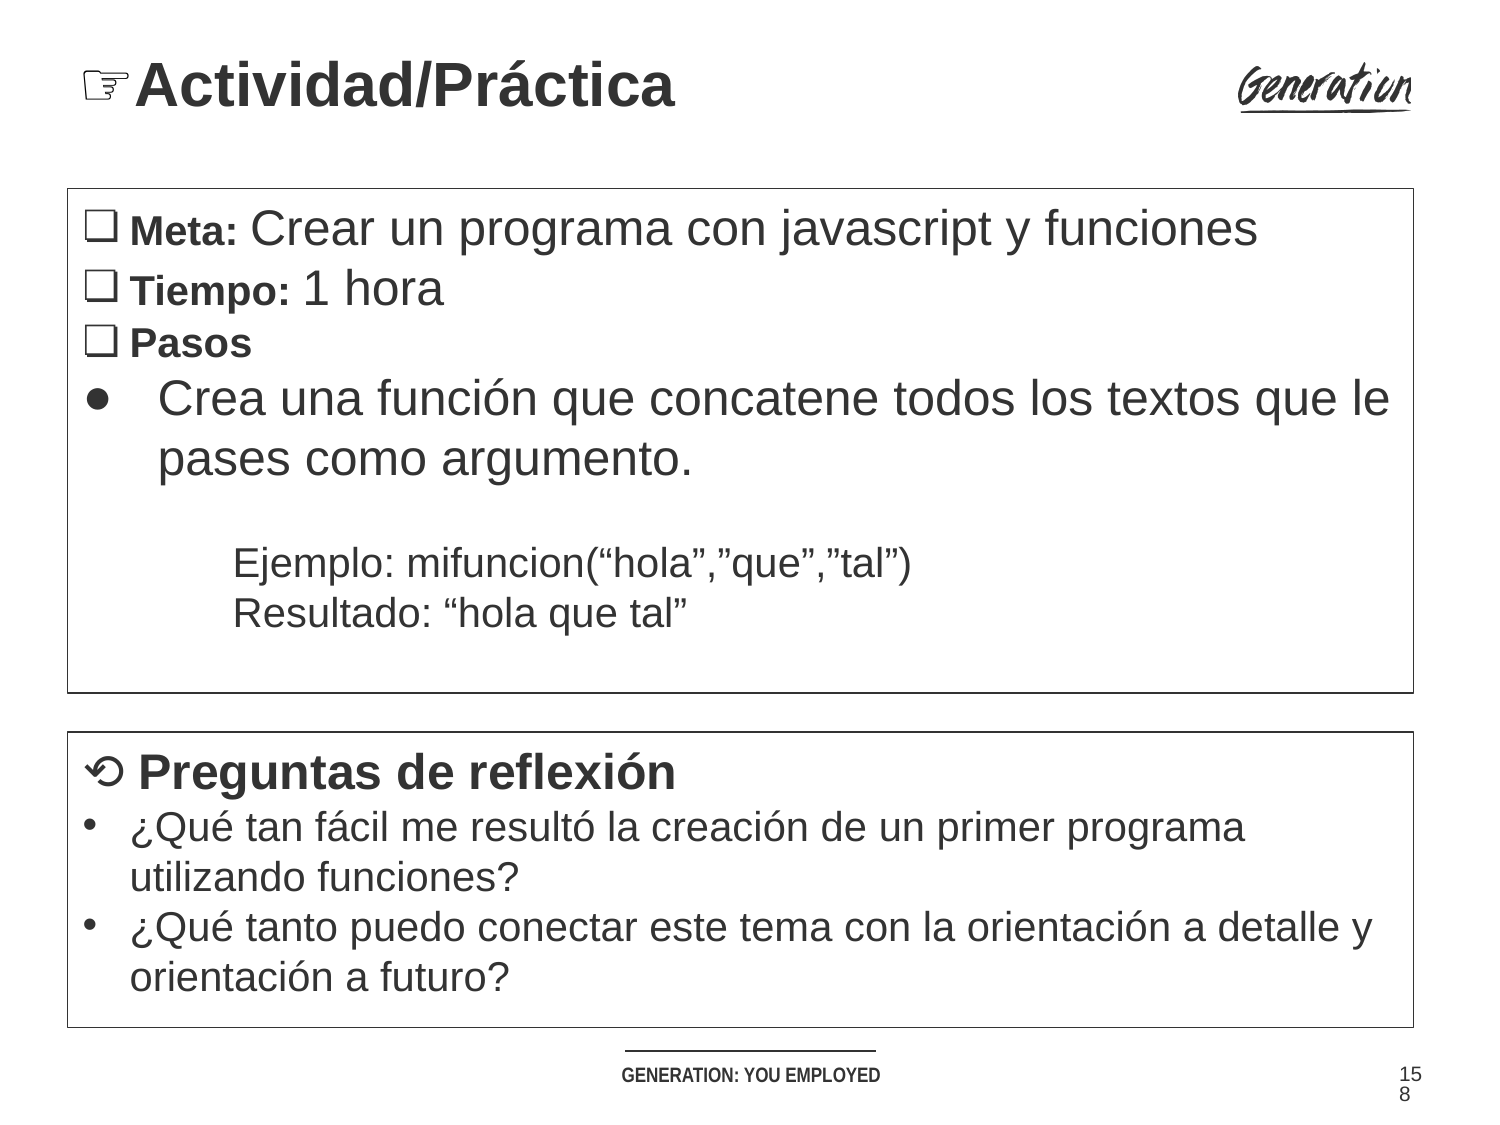

# ☞Actividad/Práctica
Meta: Crear un programa con javascript y funciones
Tiempo: 1 hora
Pasos
Crea una función que concatene todos los textos que le pases como argumento.

Ejemplo: mifuncion(“hola”,”que”,”tal”)
Resultado: “hola que tal”
⟲ Preguntas de reflexión
¿Qué tan fácil me resultó la creación de un primer programa utilizando funciones?
¿Qué tanto puedo conectar este tema con la orientación a detalle y orientación a futuro?